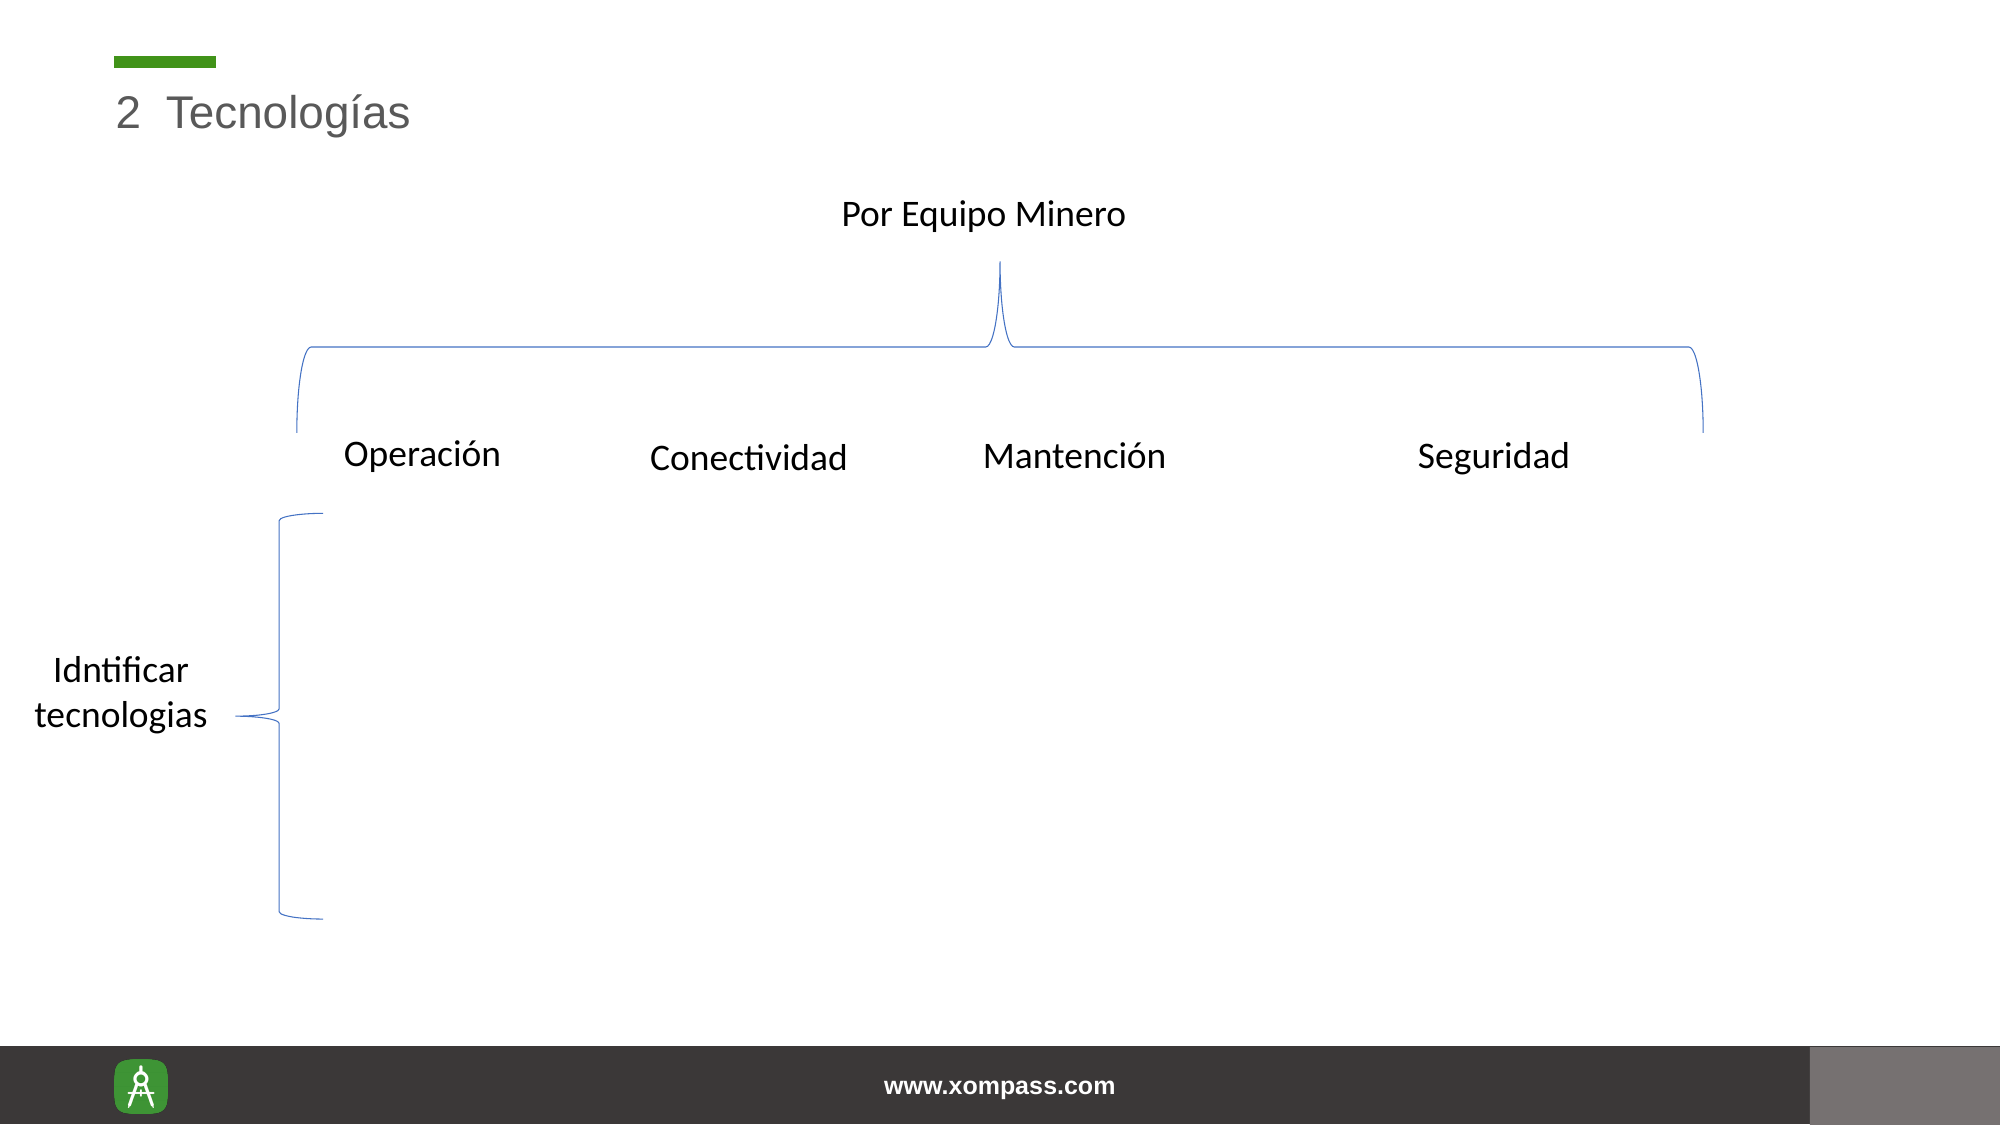

2  Tecnologías
Por Equipo Minero
Operación
Mantención
Seguridad
Conectividad

Idntificar tecnologias